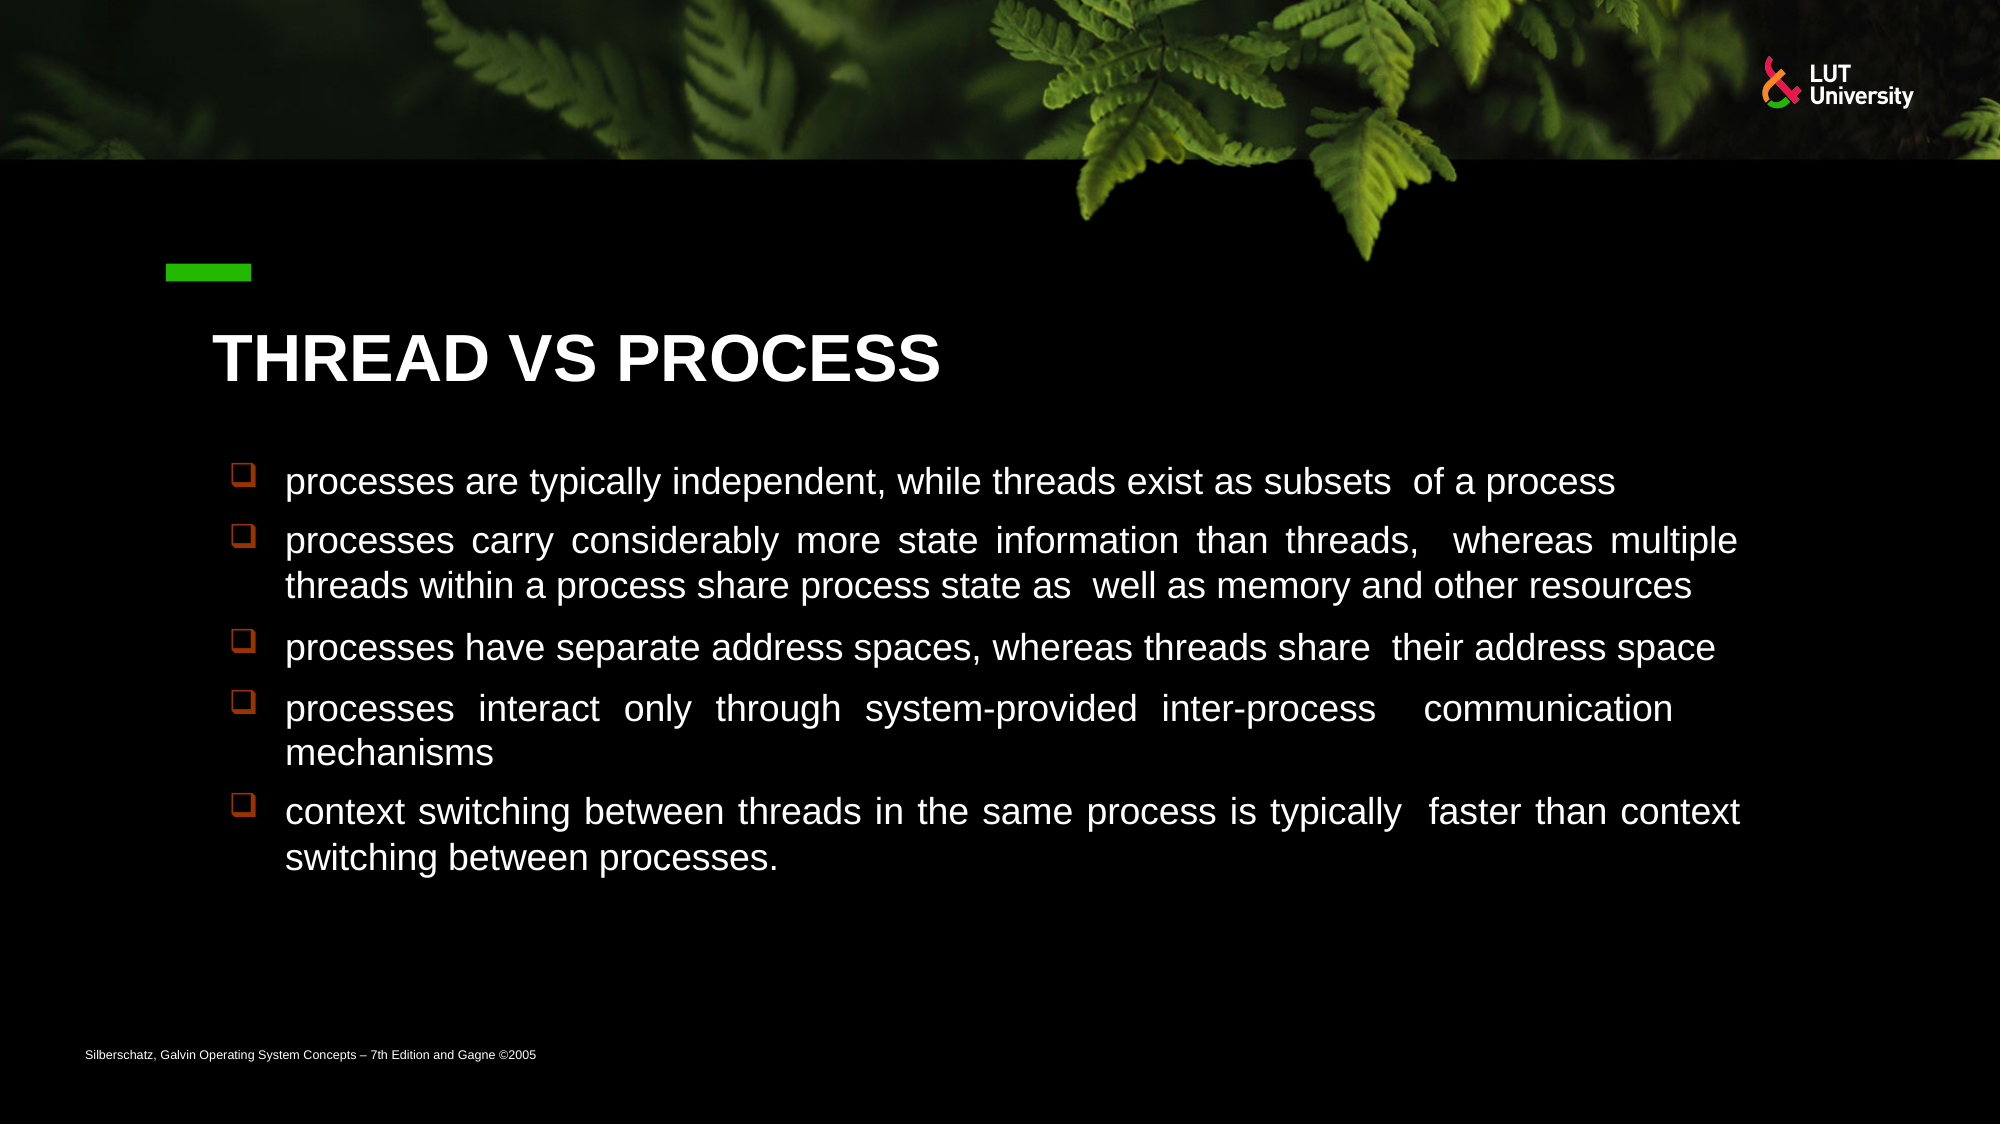

# Thread Vs Process
processes are typically independent, while threads exist as subsets  of a process
processes carry considerably more state information than threads,  whereas multiple threads within a process share process state as  well as memory and other resources
processes have separate address spaces, whereas threads share  their address space
processes interact only through system-provided inter-process  communication mechanisms
context switching between threads in the same process is typically  faster than context switching between processes.
Silberschatz, Galvin Operating System Concepts – 7th Edition and Gagne ©2005